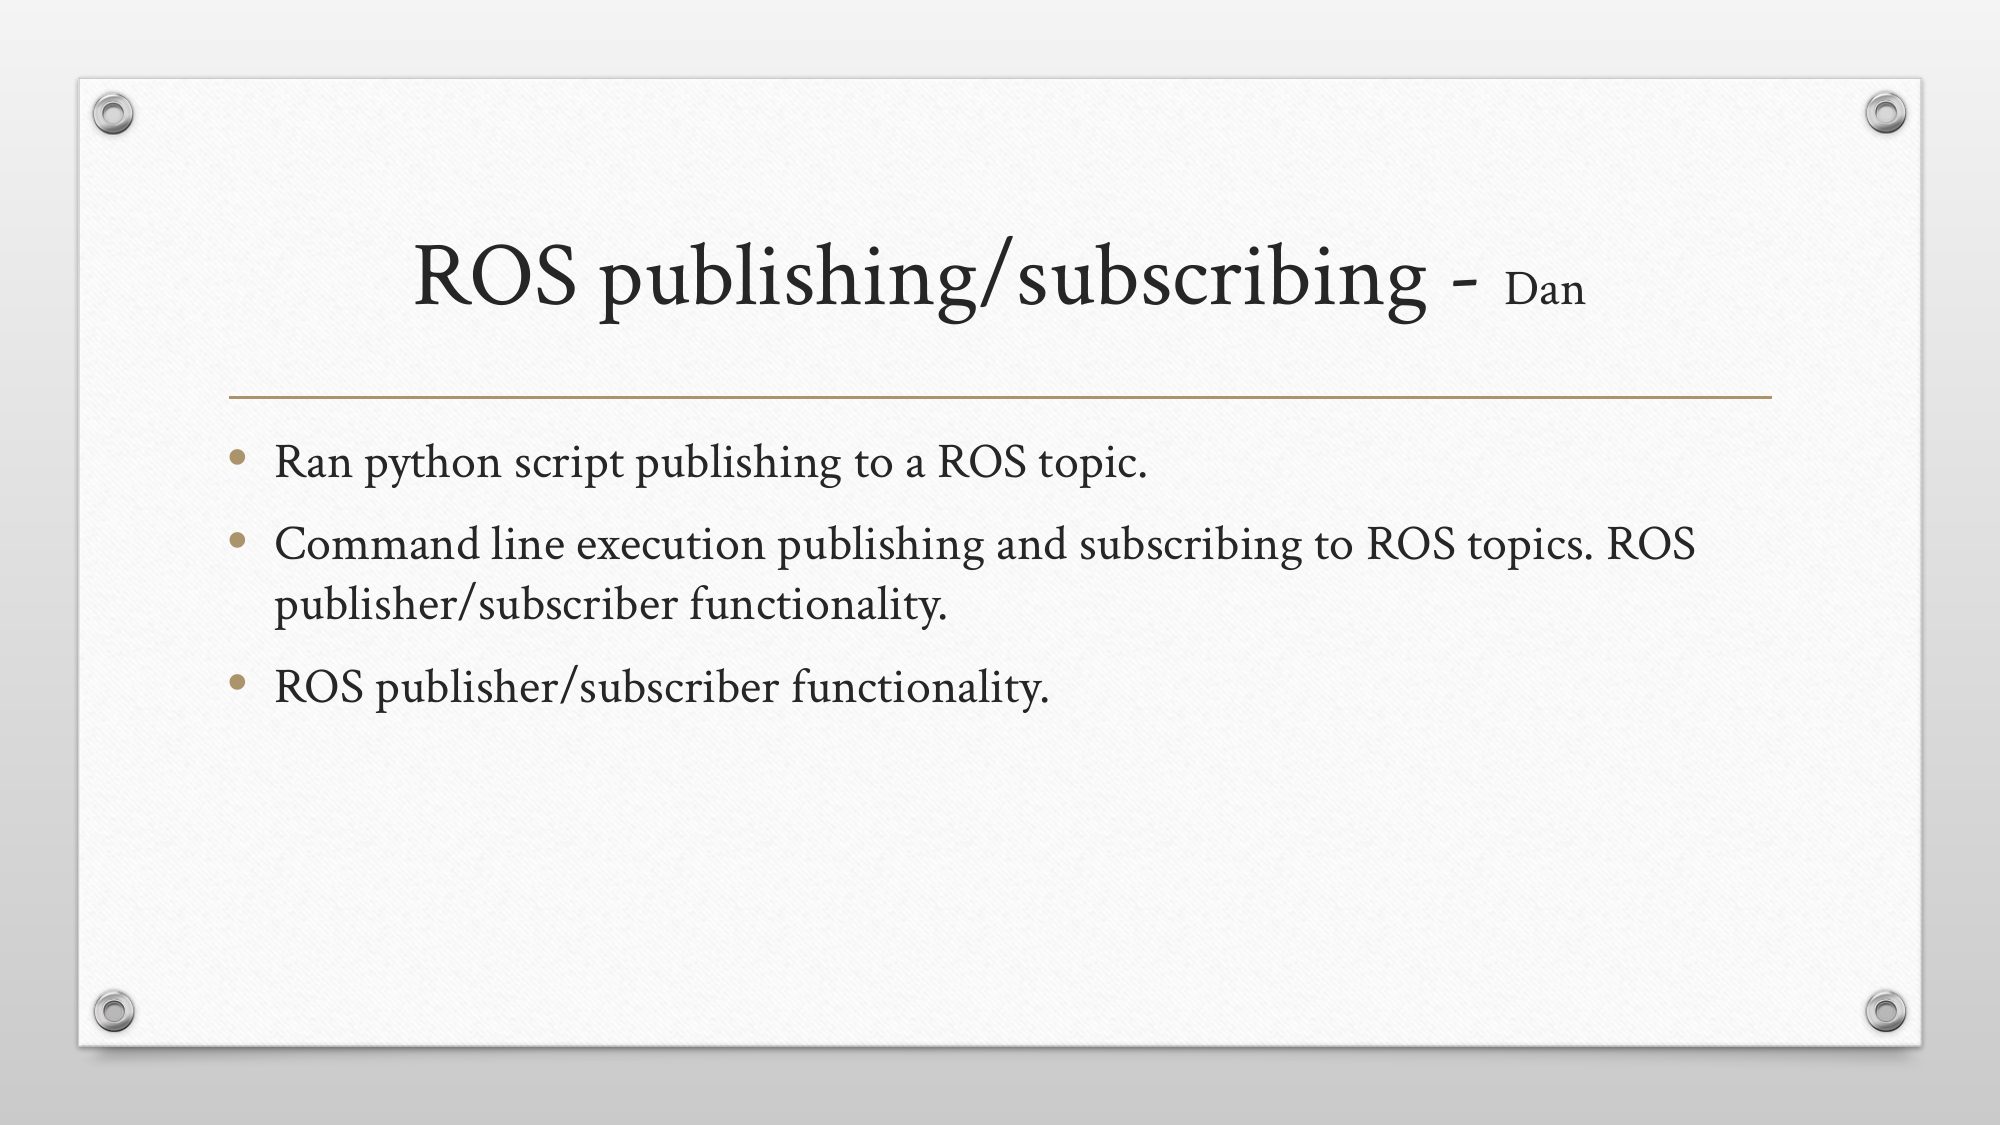

# ROS publishing/subscribing - Dan
Ran python script publishing to a ROS topic.
Command line execution publishing and subscribing to ROS topics. ROS publisher/subscriber functionality.
ROS publisher/subscriber functionality.